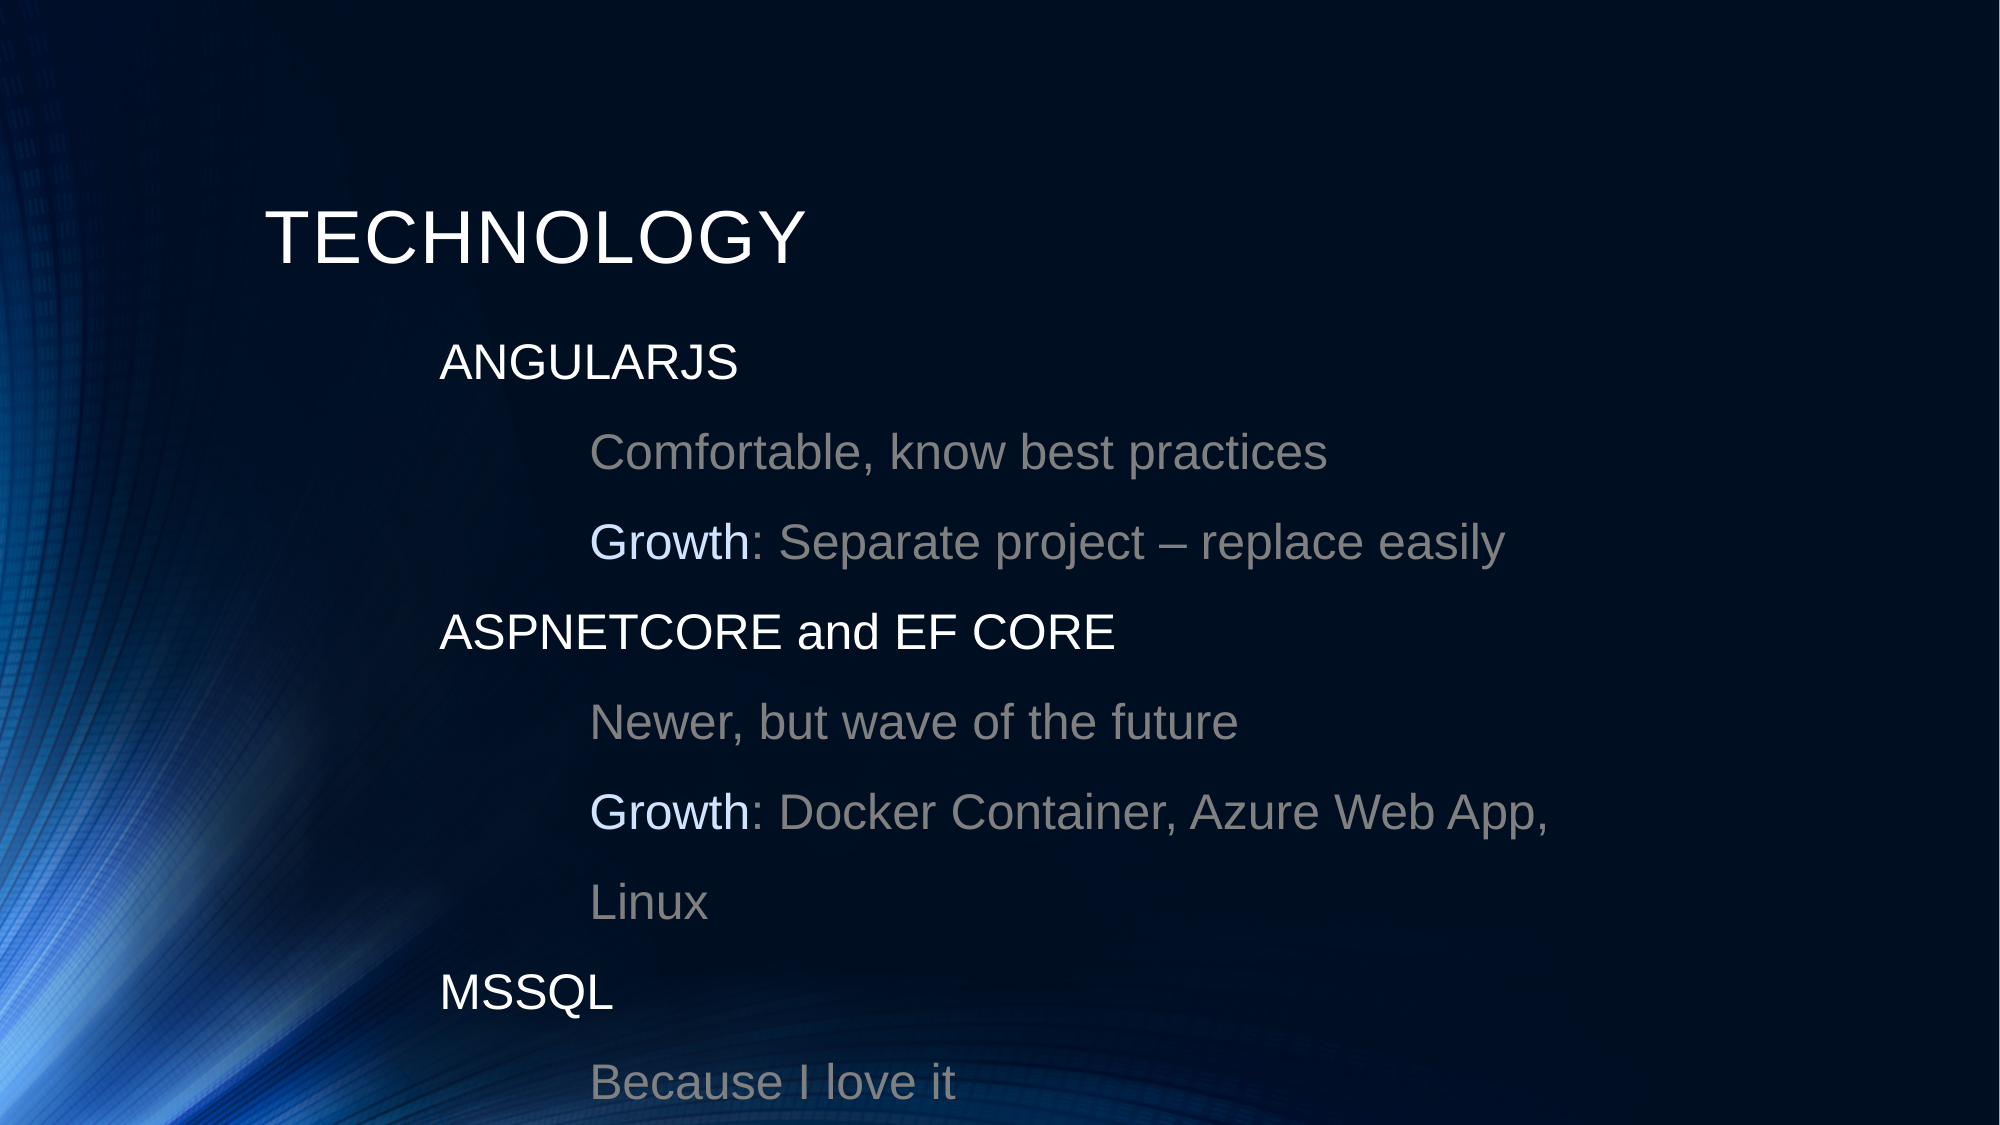

# TECHNOLOGY
ANGULARJS
Comfortable, know best practices
Growth: Separate project – replace easily
ASPNETCORE and EF CORE
Newer, but wave of the future
Growth: Docker Container, Azure Web App, Linux
MSSQL
Because I love it
Growth:  Azure SQL Database service